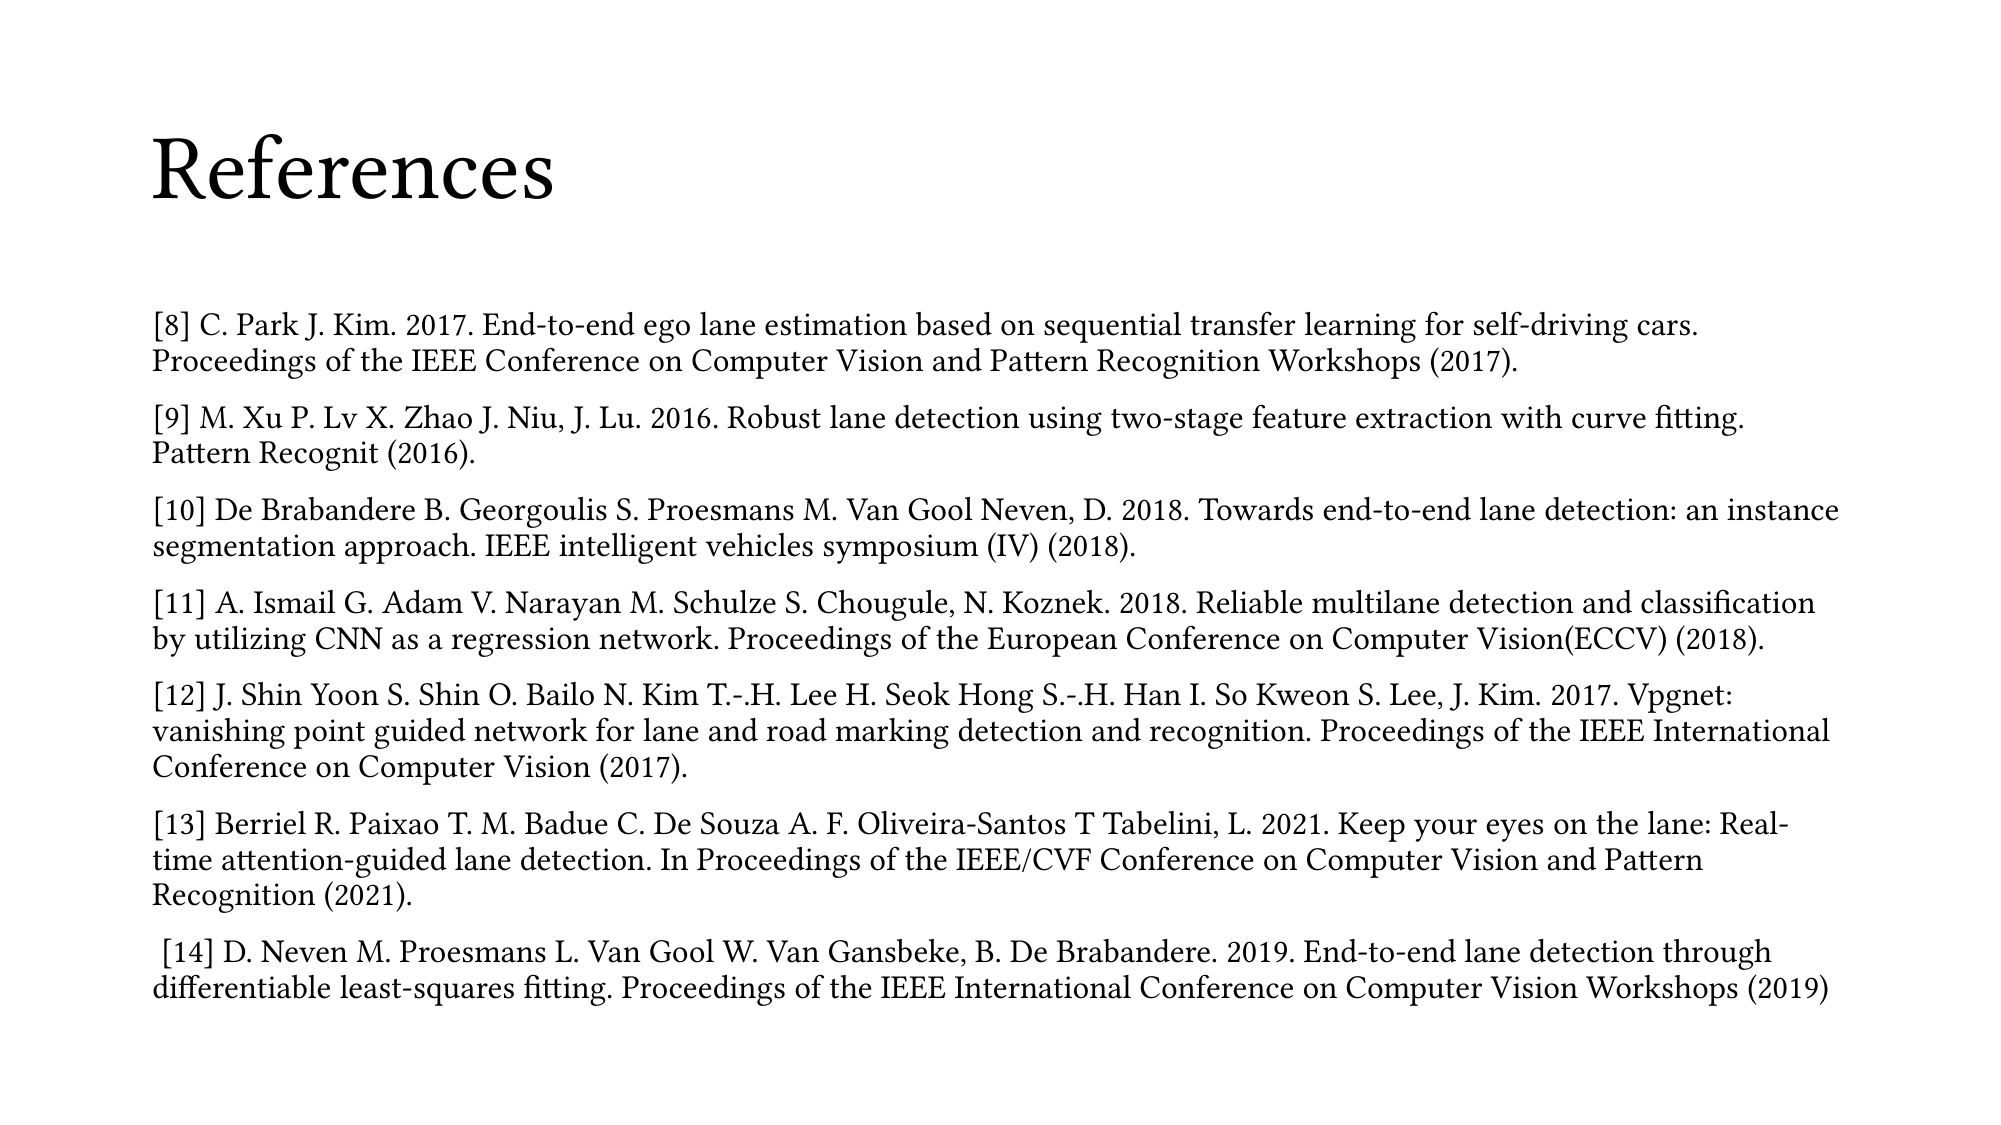

# References
[8] C. Park J. Kim. 2017. End-to-end ego lane estimation based on sequential transfer learning for self-driving cars. Proceedings of the IEEE Conference on Computer Vision and Pattern Recognition Workshops (2017).
[9] M. Xu P. Lv X. Zhao J. Niu, J. Lu. 2016. Robust lane detection using two-stage feature extraction with curve fitting. Pattern Recognit (2016).
[10] De Brabandere B. Georgoulis S. Proesmans M. Van Gool Neven, D. 2018. Towards end-to-end lane detection: an instance segmentation approach. IEEE intelligent vehicles symposium (IV) (2018).
[11] A. Ismail G. Adam V. Narayan M. Schulze S. Chougule, N. Koznek. 2018. Reliable multilane detection and classification by utilizing CNN as a regression network. Proceedings of the European Conference on Computer Vision(ECCV) (2018).
[12] J. Shin Yoon S. Shin O. Bailo N. Kim T.-.H. Lee H. Seok Hong S.-.H. Han I. So Kweon S. Lee, J. Kim. 2017. Vpgnet: vanishing point guided network for lane and road marking detection and recognition. Proceedings of the IEEE International Conference on Computer Vision (2017).
[13] Berriel R. Paixao T. M. Badue C. De Souza A. F. Oliveira-Santos T Tabelini, L. 2021. Keep your eyes on the lane: Real-time attention-guided lane detection. In Proceedings of the IEEE/CVF Conference on Computer Vision and Pattern Recognition (2021).
 [14] D. Neven M. Proesmans L. Van Gool W. Van Gansbeke, B. De Brabandere. 2019. End-to-end lane detection through differentiable least-squares fitting. Proceedings of the IEEE International Conference on Computer Vision Workshops (2019)